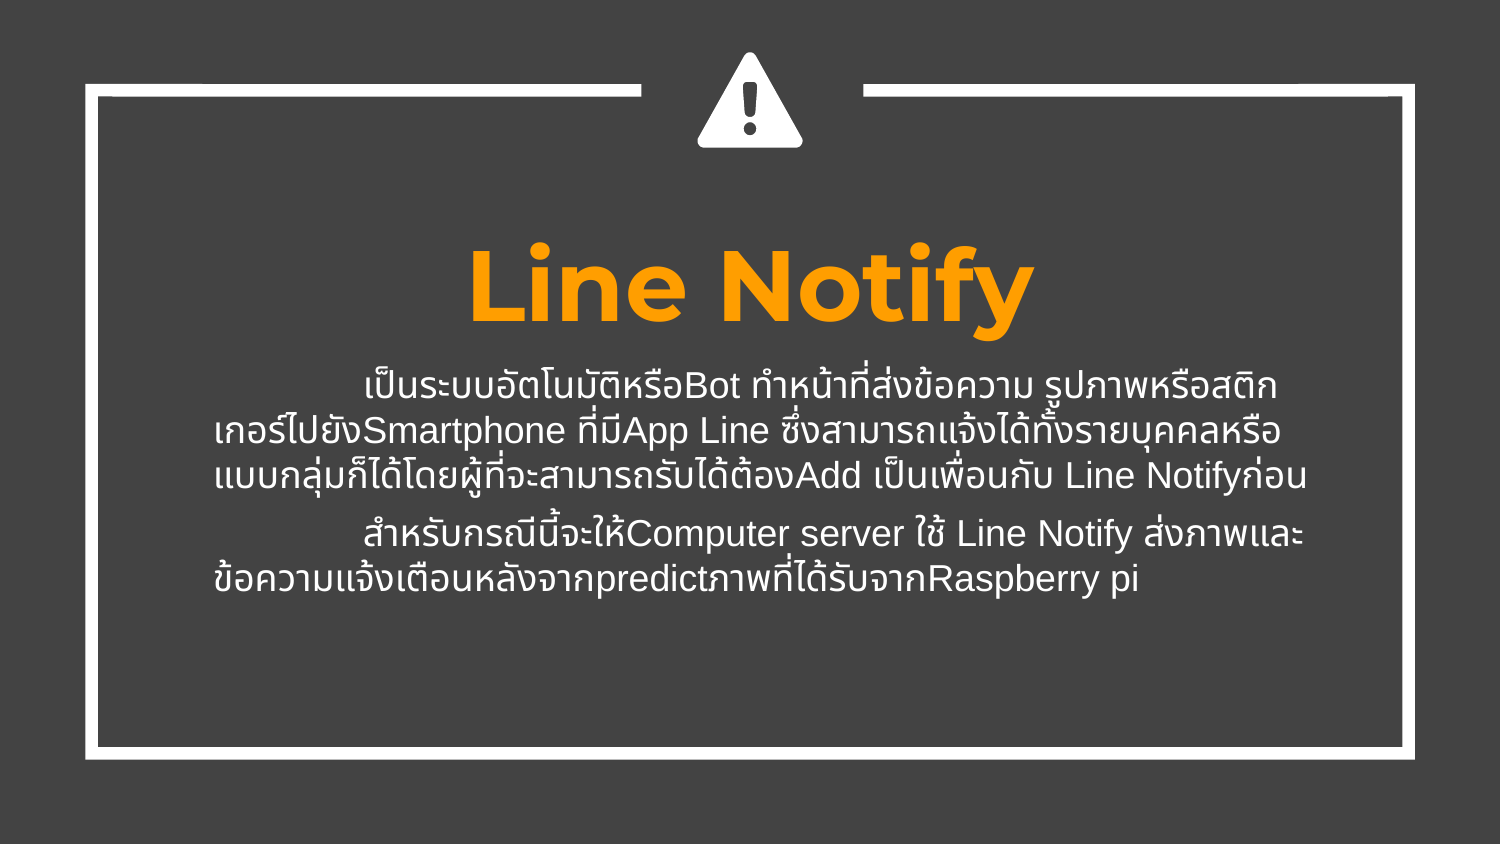

Line Notify
	เป็นระบบอัตโนมัติหรือBot ทำหน้าที่ส่งข้อความ รูปภาพหรือสติกเกอร์ไปยังSmartphone ที่มีApp Line ซึ่งสามารถแจ้งได้ทั้งรายบุคคลหรือแบบกลุ่มก็ได้โดยผู้ที่จะสามารถรับได้ต้องAdd เป็นเพื่อนกับ Line Notifyก่อน
	สำหรับกรณีนี้จะให้Computer server ใช้ Line Notify ส่งภาพและข้อความแจ้งเตือนหลังจากpredictภาพที่ได้รับจากRaspberry pi